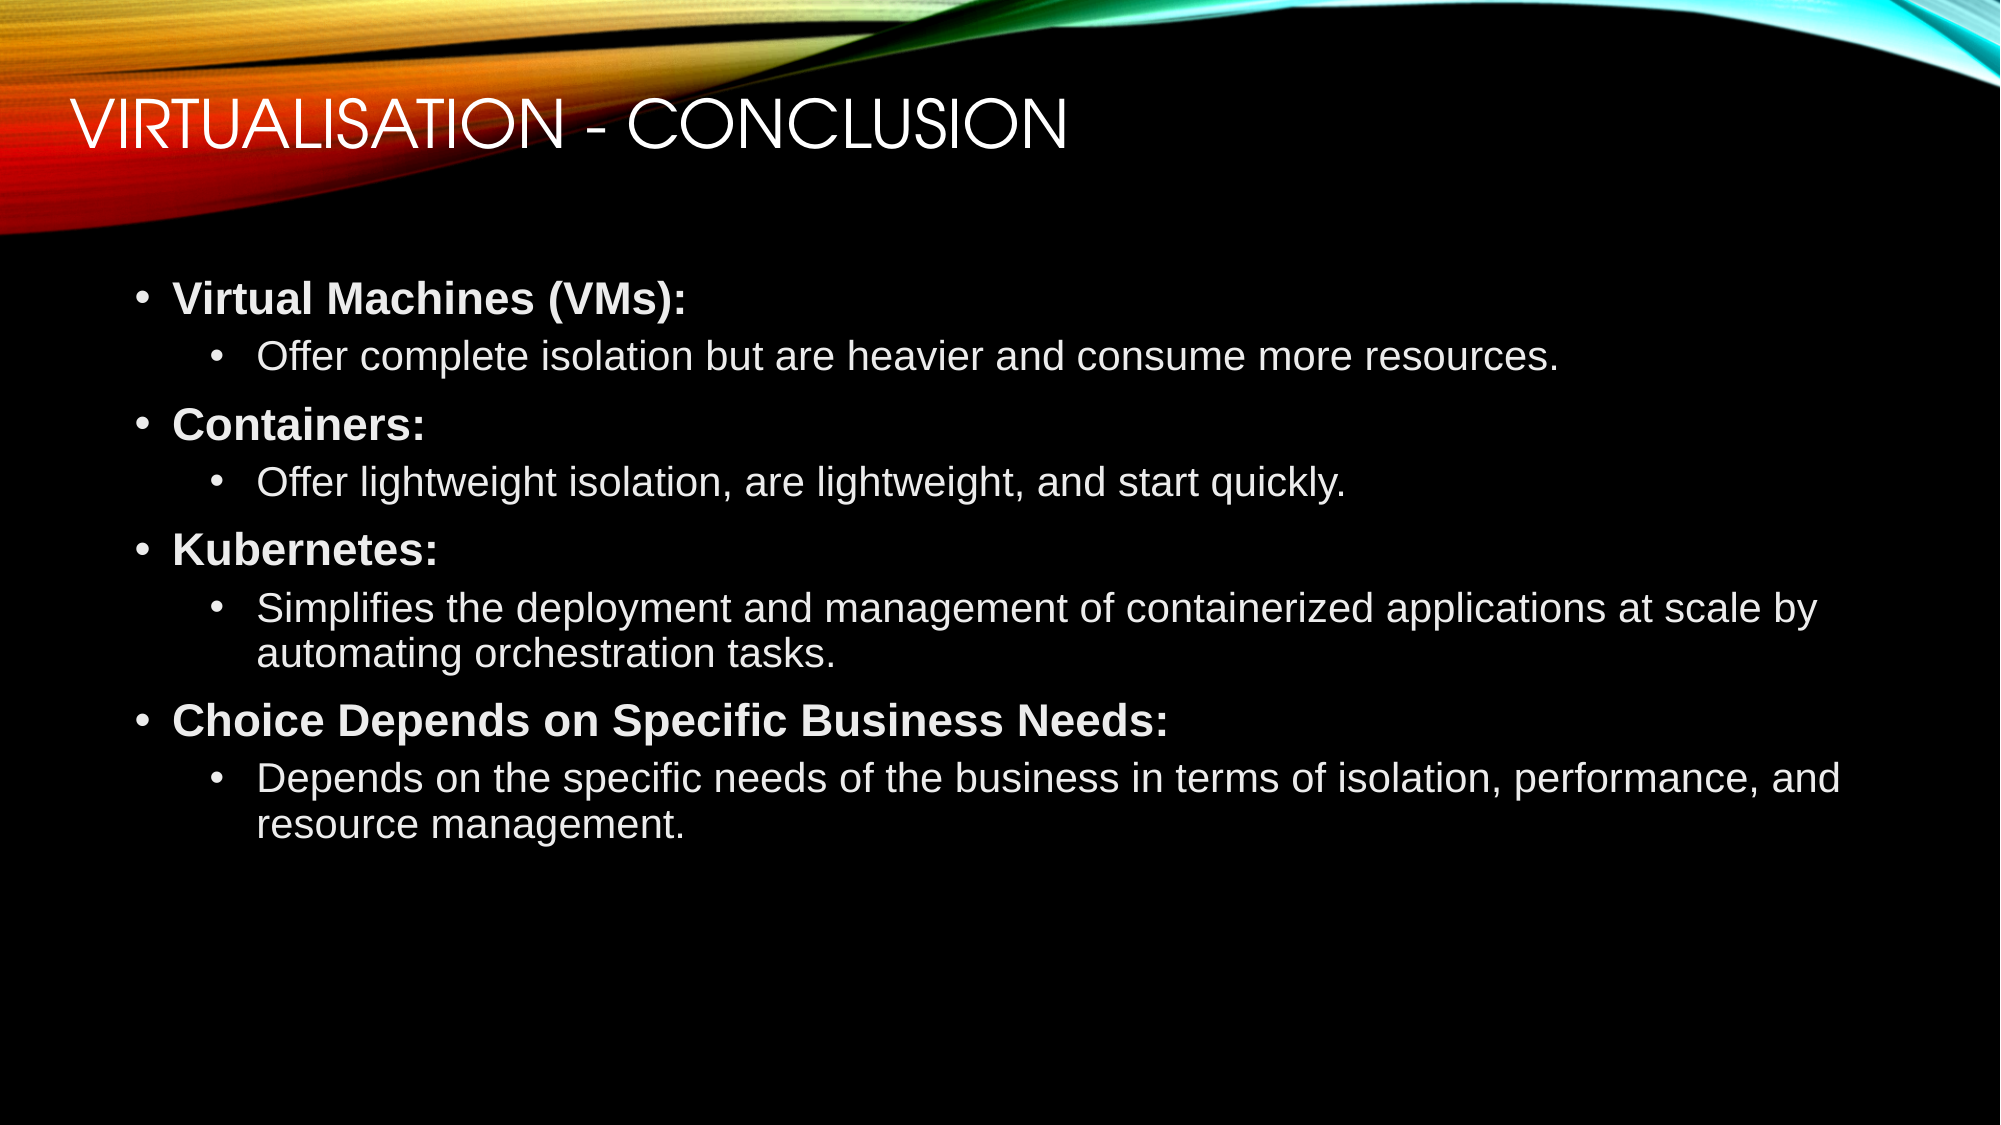

# VIRTUALISATION - CONCLUSION
Virtual Machines (VMs):
Offer complete isolation but are heavier and consume more resources.
Containers:
Offer lightweight isolation, are lightweight, and start quickly.
Kubernetes:
Simplifies the deployment and management of containerized applications at scale by automating orchestration tasks.
Choice Depends on Specific Business Needs:
Depends on the specific needs of the business in terms of isolation, performance, and resource management.